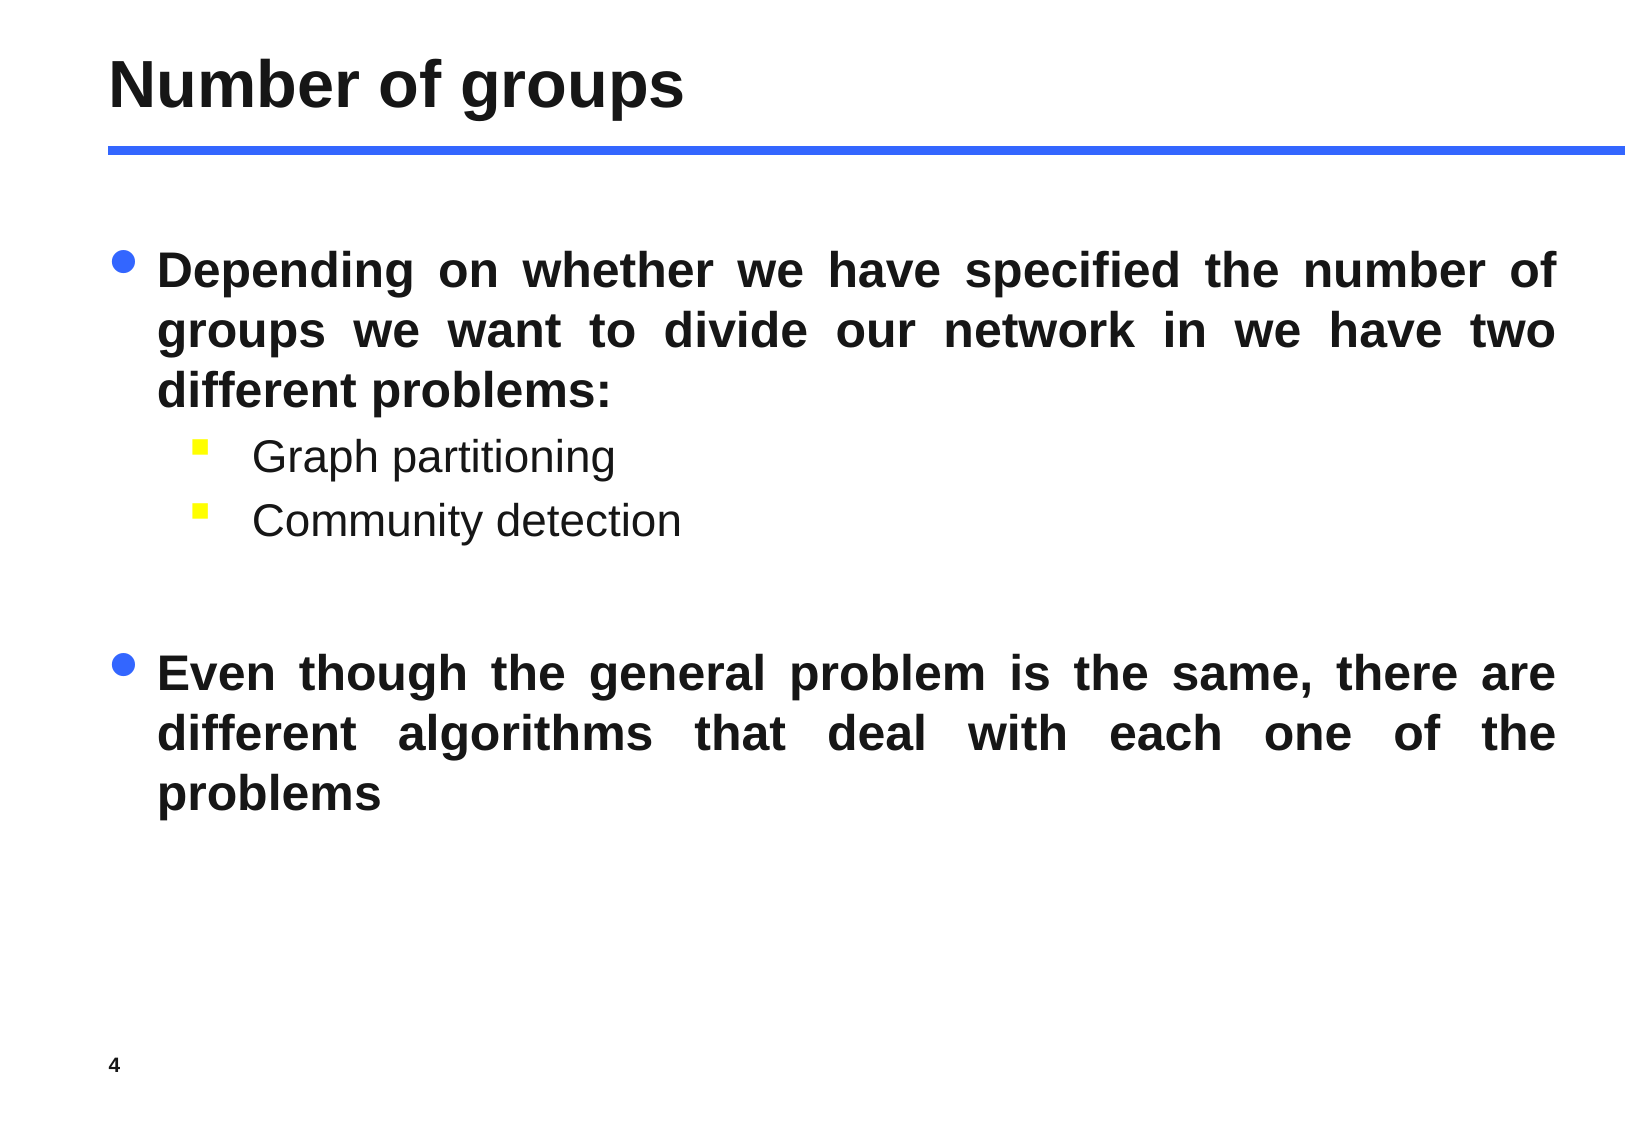

# Number of groups
Depending on whether we have specified the number of groups we want to divide our network in we have two different problems:
Graph partitioning
Community detection

Even though the general problem is the same, there are different algorithms that deal with each one of the problems
4